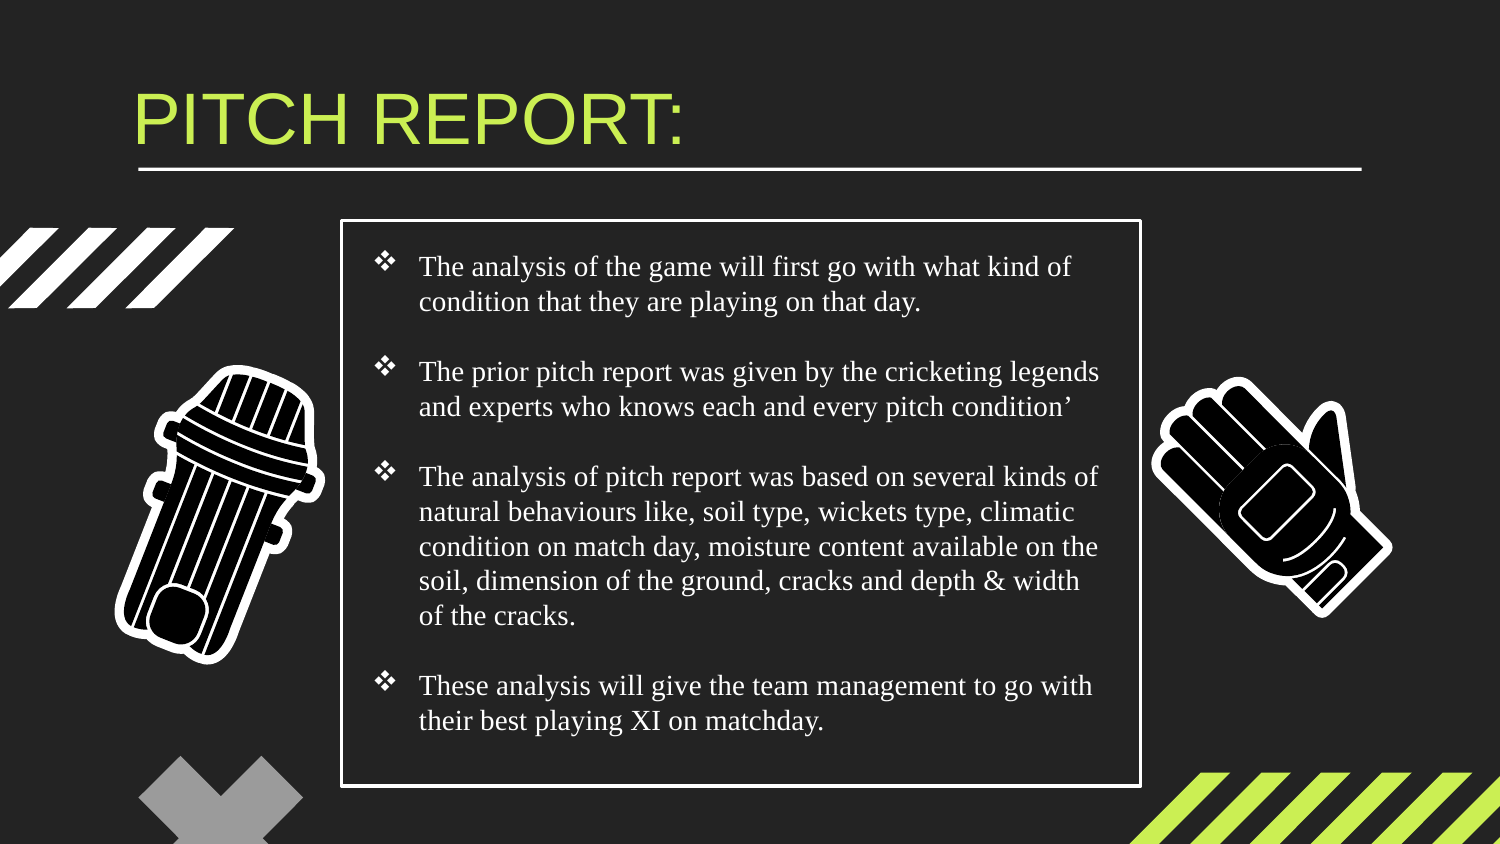

# PITCH REPORT:

The analysis of the game will first go with what kind of condition that they are playing on that day.

The prior pitch report was given by the cricketing legends and experts who knows each and every pitch condition’

The analysis of pitch report was based on several kinds of natural behaviours like, soil type, wickets type, climatic condition on match day, moisture content available on the soil, dimension of the ground, cracks and depth & width of the cracks.

These analysis will give the team management to go with their best playing XI on matchday.